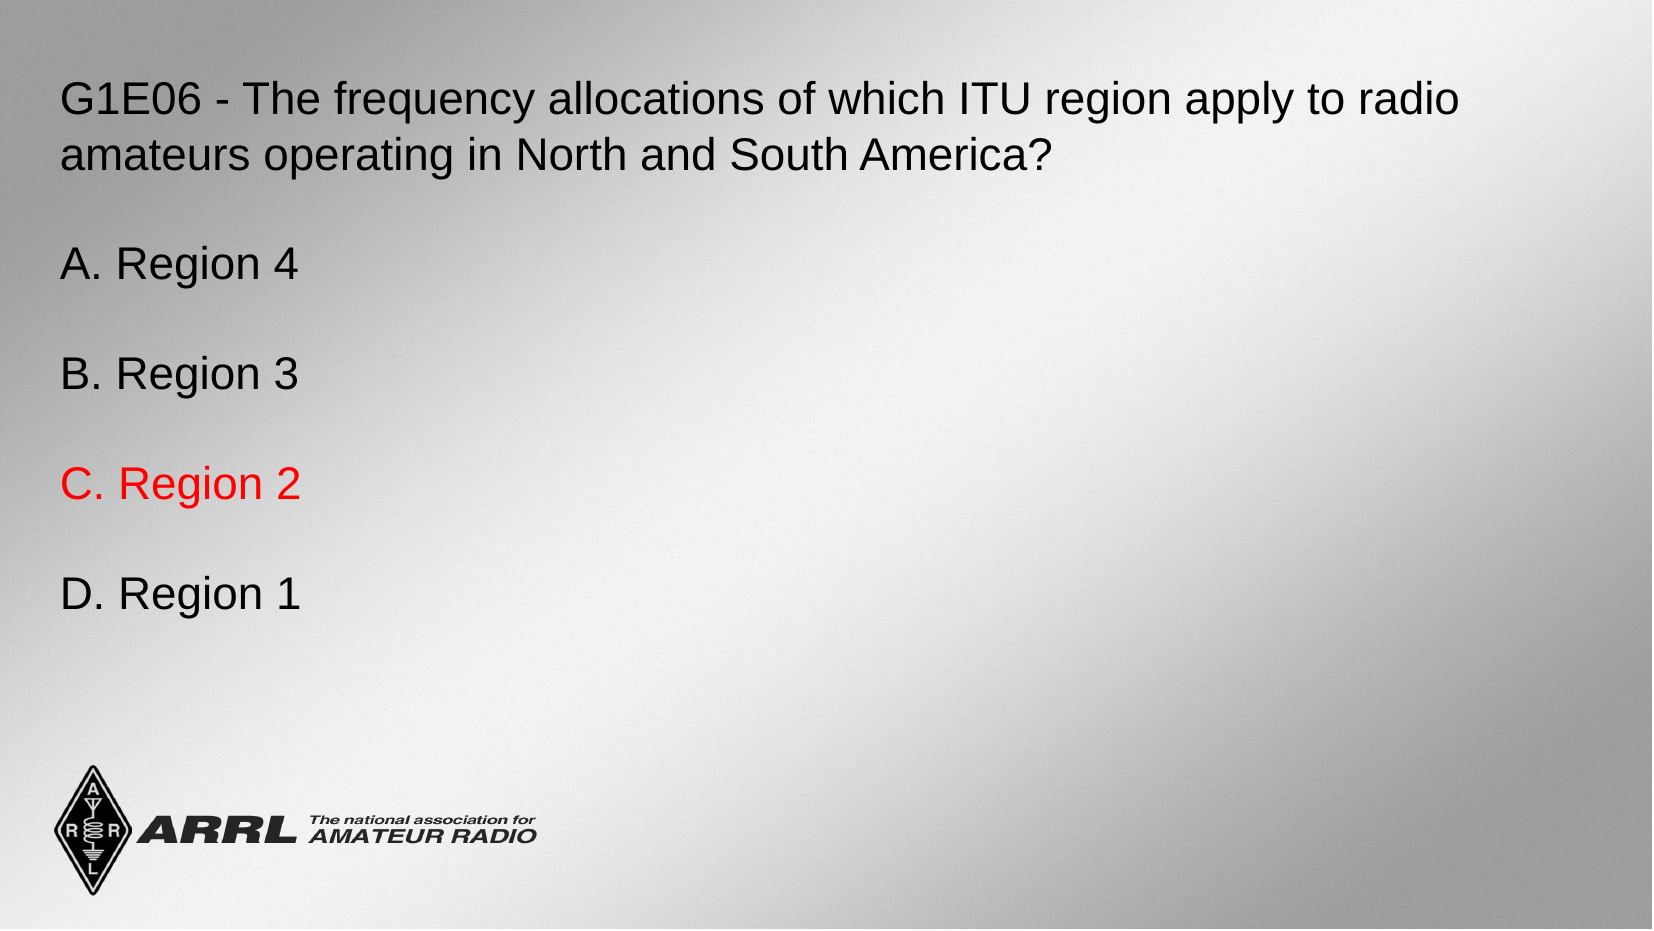

G1E06 - The frequency allocations of which ITU region apply to radio amateurs operating in North and South America?

A. Region 4

B. Region 3

C. Region 2

D. Region 1